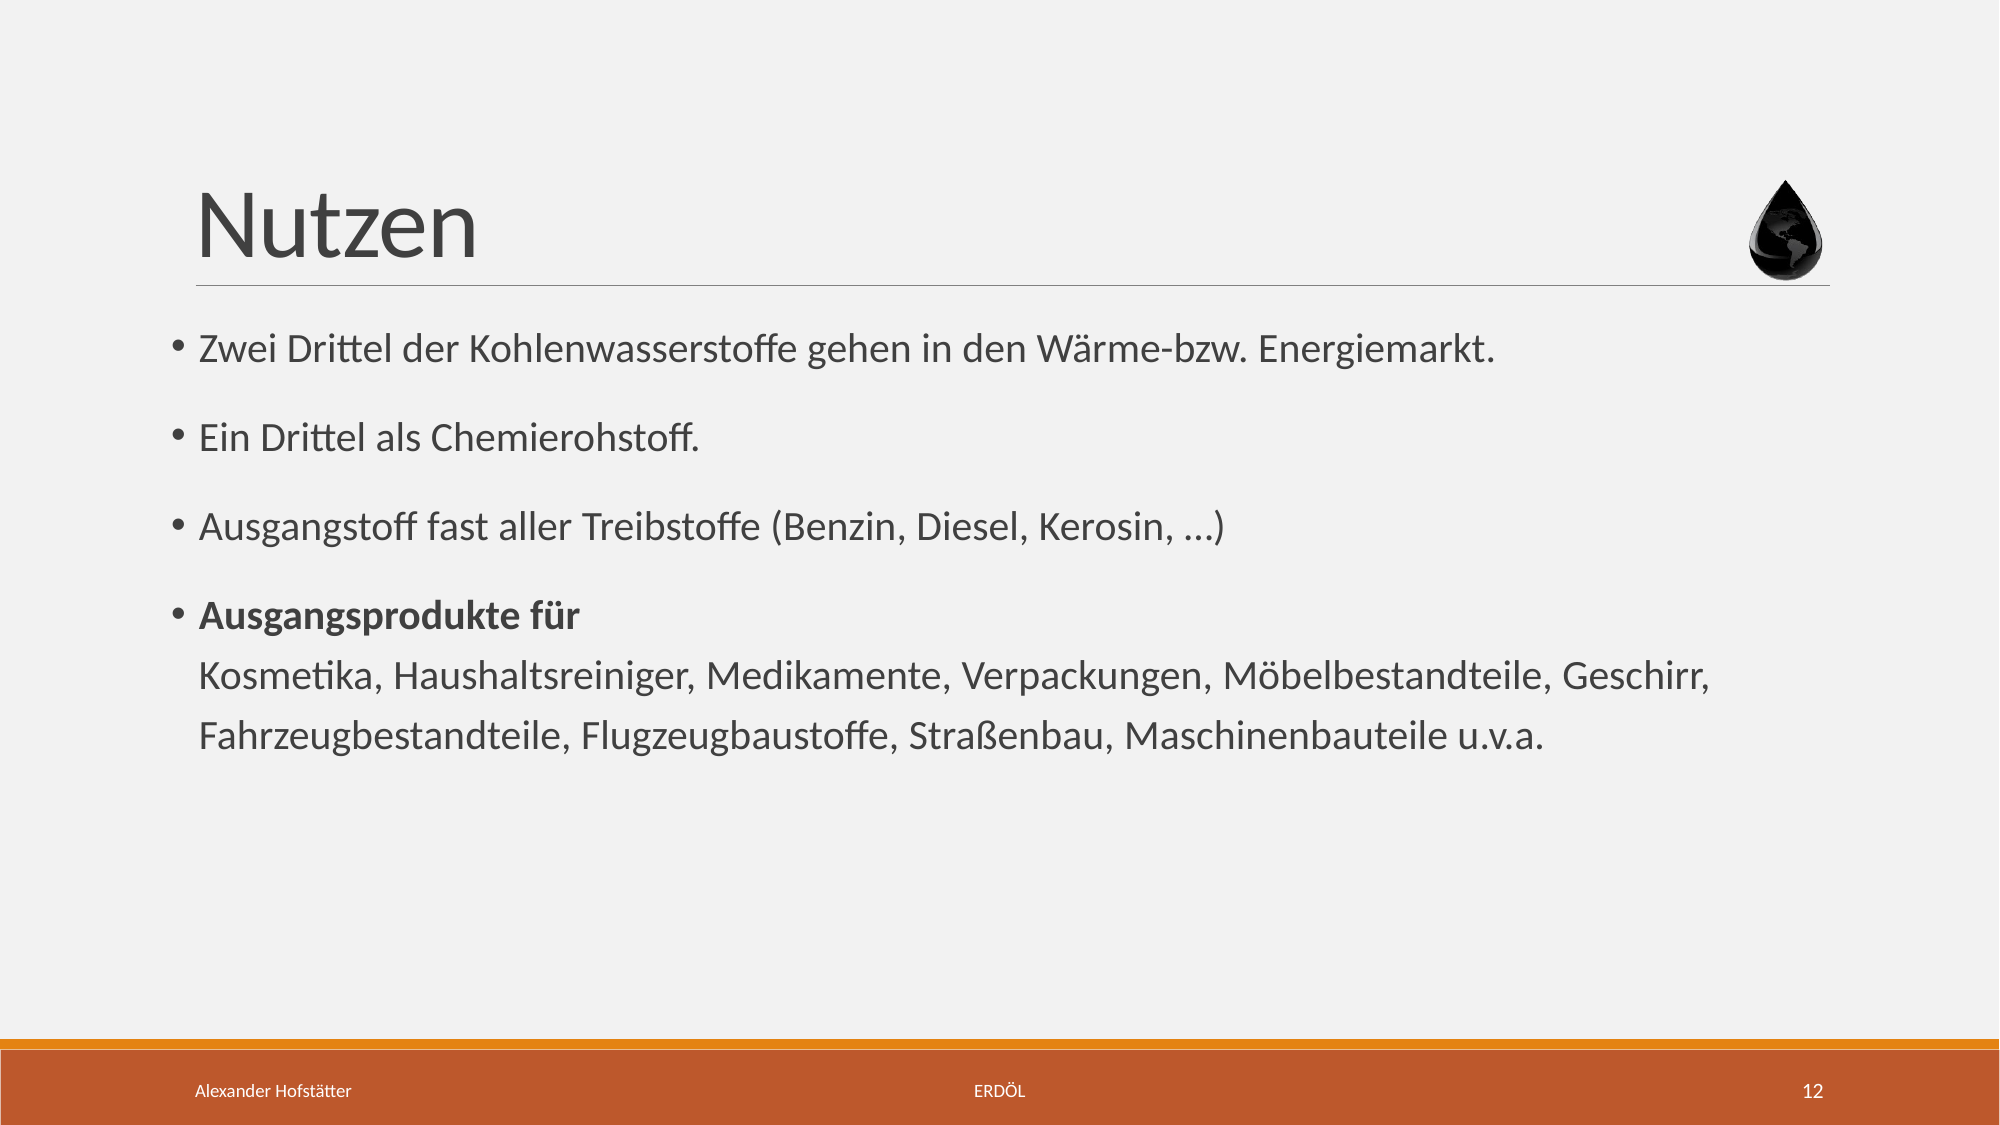

# Nutzen
Zwei Drittel der Kohlenwasserstoffe gehen in den Wärme-bzw. Energiemarkt.
Ein Drittel als Chemierohstoff.
Ausgangstoff fast aller Treibstoffe (Benzin, Diesel, Kerosin, …)
Ausgangsprodukte für
Kosmetika, Haushaltsreiniger, Medikamente, Verpackungen, Möbelbestandteile, Geschirr, Fahrzeugbestandteile, Flugzeugbaustoffe, Straßenbau, Maschinenbauteile u.v.a.

Alexander Hofstätter
Erdöl
12